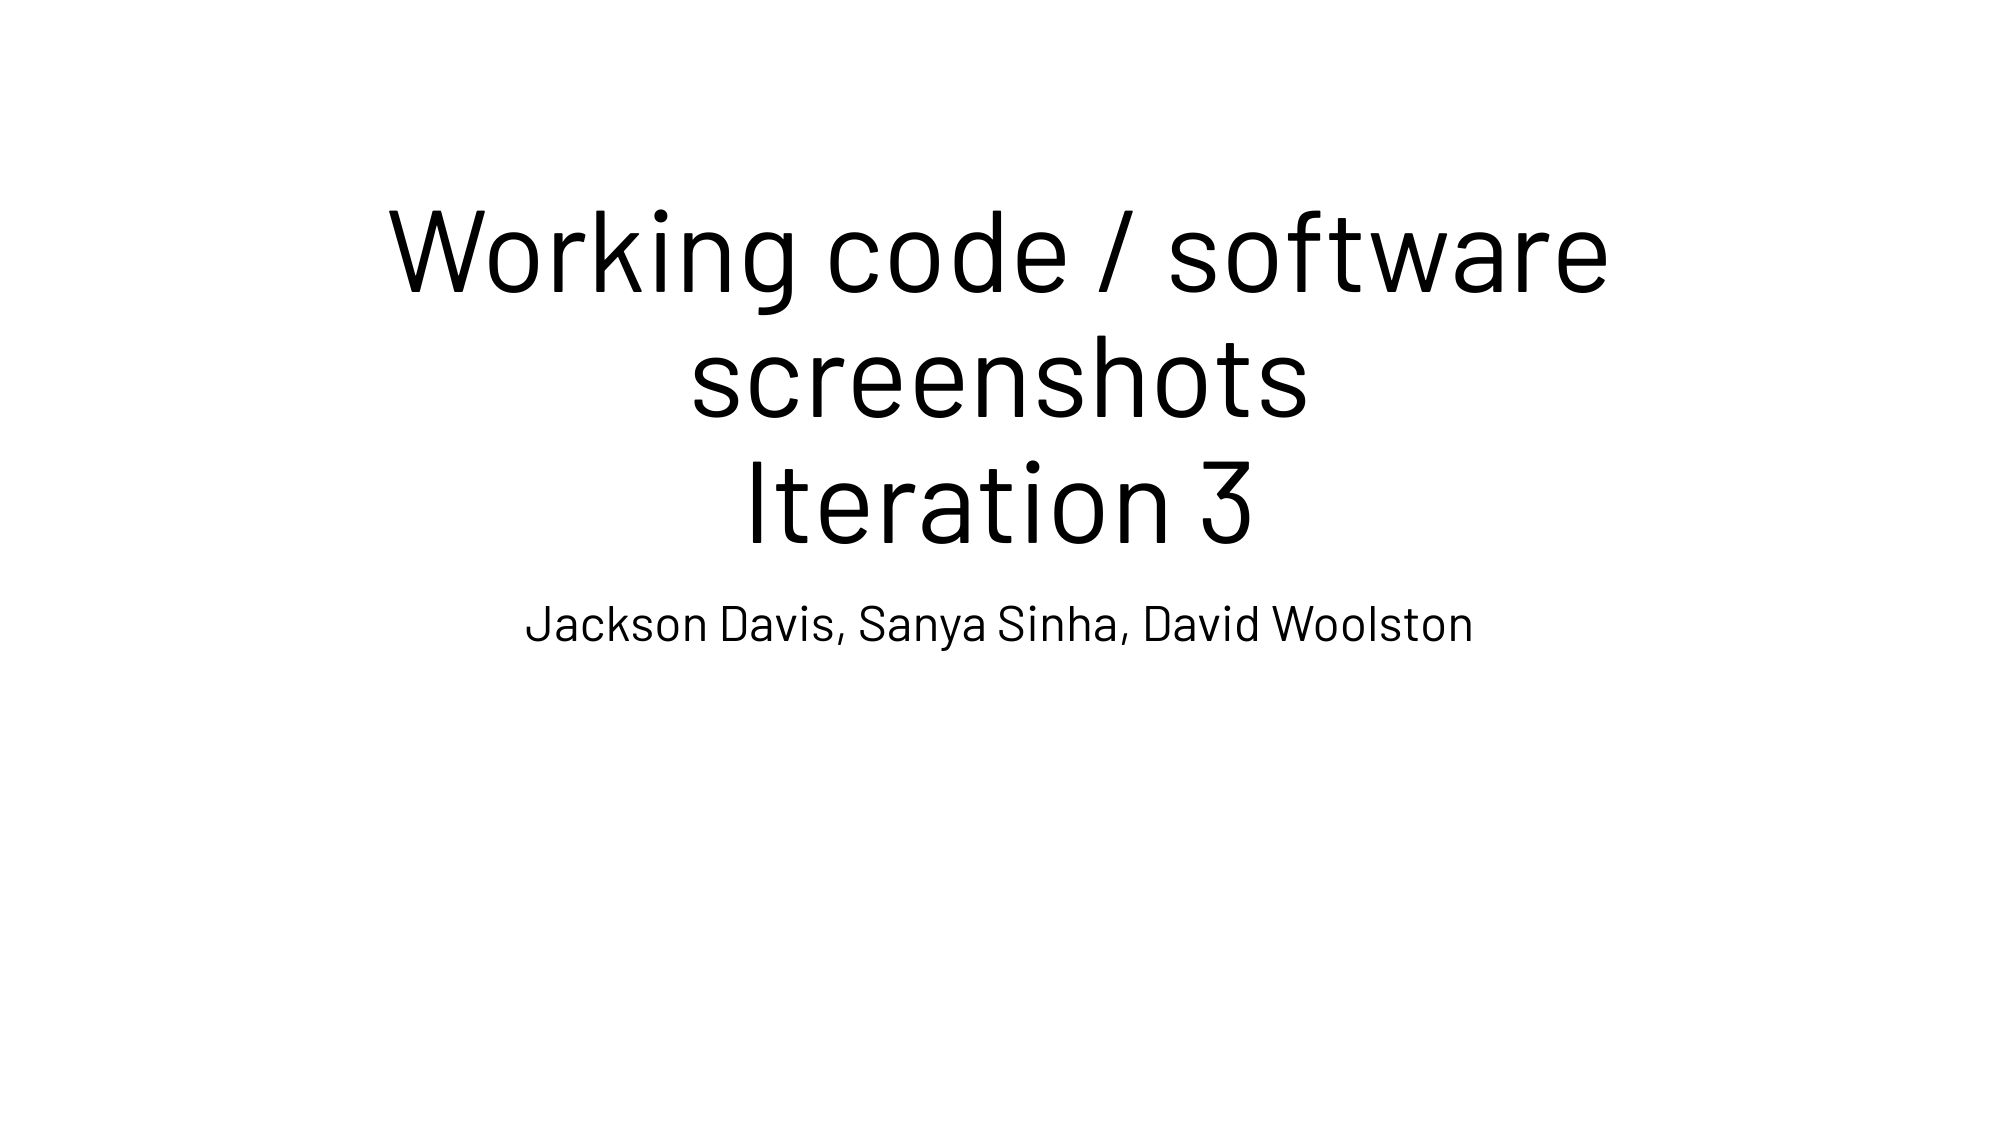

# Working code / software screenshots Iteration 3
Jackson Davis, Sanya Sinha, David Woolston